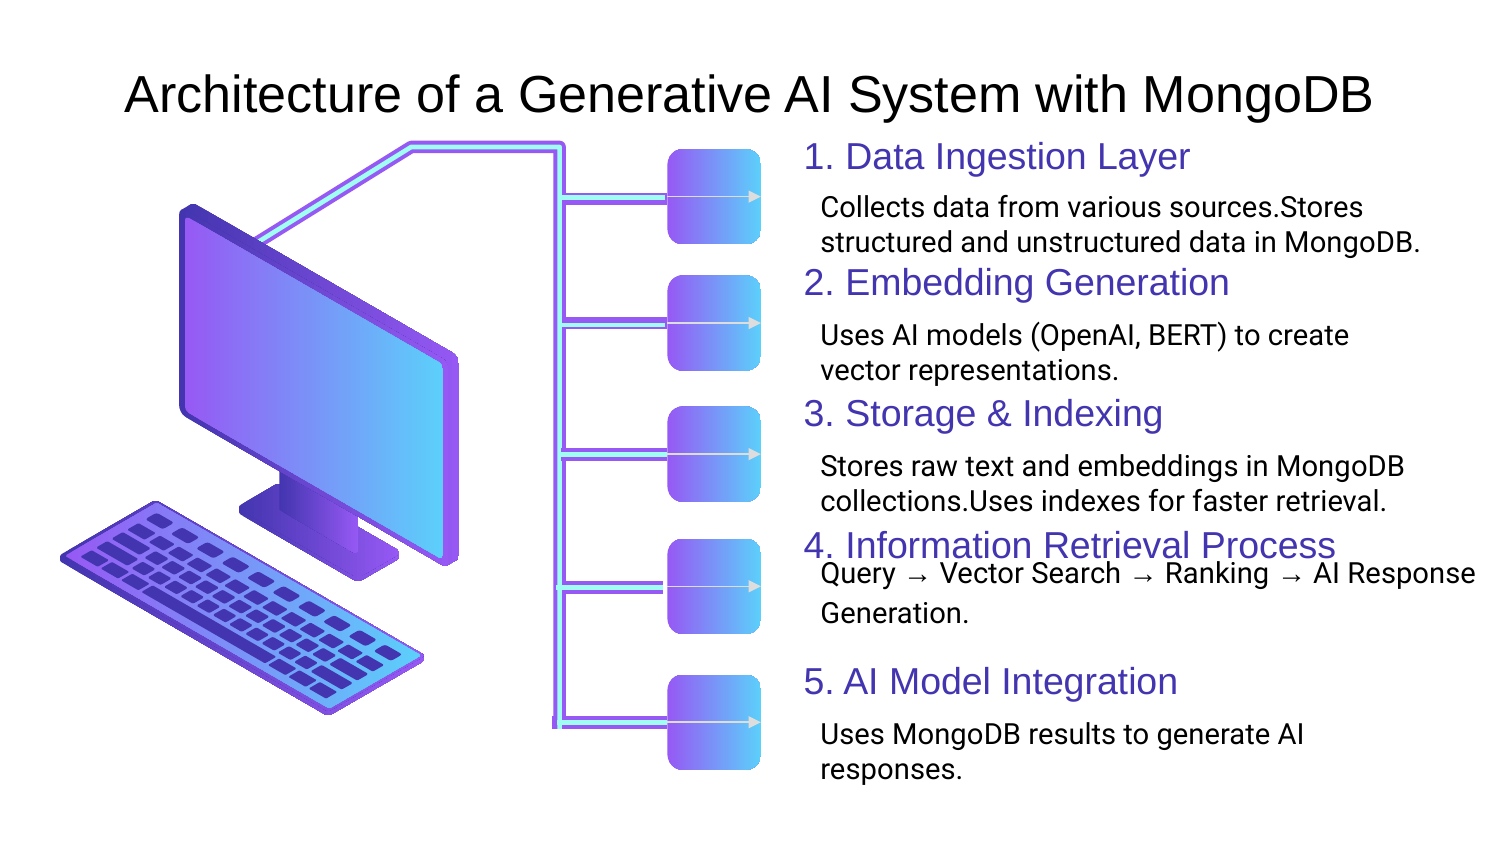

# Architecture of a Generative AI System with MongoDB
1. Data Ingestion Layer
Collects data from various sources.Stores structured and unstructured data in MongoDB.

2. Embedding Generation
Uses AI models (OpenAI, BERT) to create vector representations.

3. Storage & Indexing
Stores raw text and embeddings in MongoDB collections.Uses indexes for faster retrieval.

4. Information Retrieval Process
Query → Vector Search → Ranking → AI Response Generation.

5. AI Model Integration
Uses MongoDB results to generate AI responses.